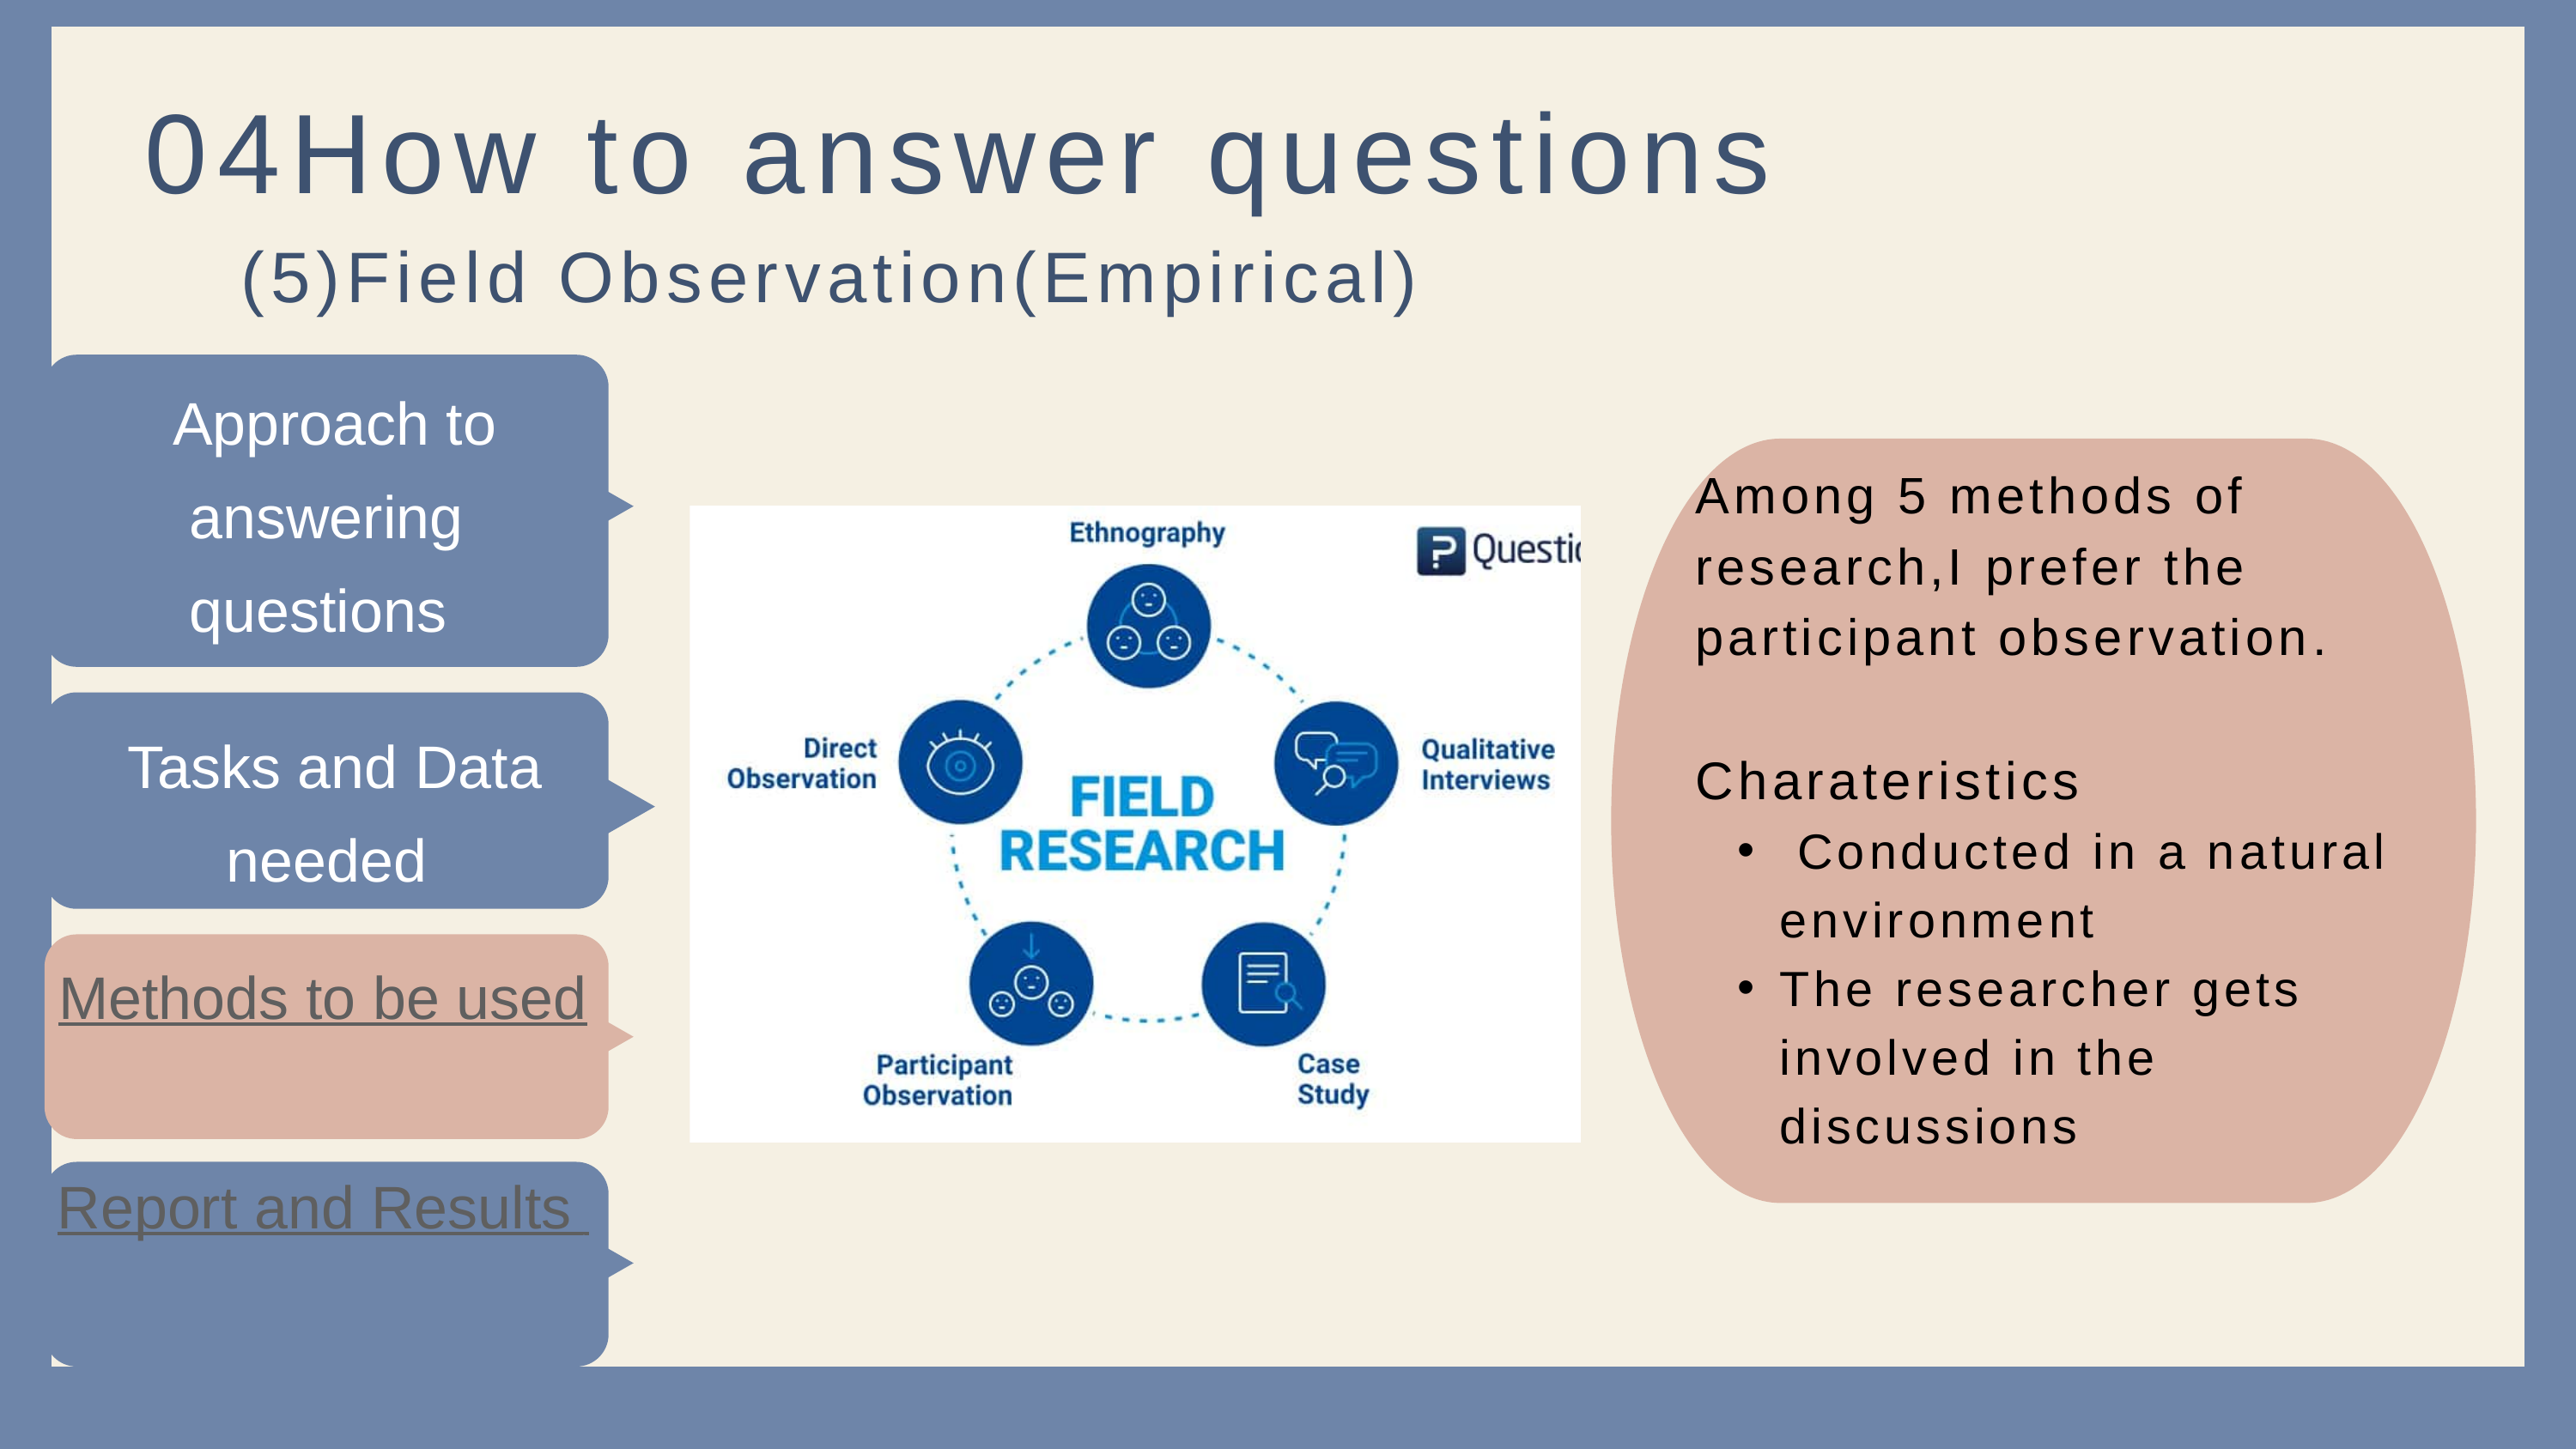

04How to answer questions
(5)Field Observation(Empirical)

 Approach to answering questions

Among 5 methods of research,I prefer the participant observation.

Charateristics
 Conducted in a natural environment
The researcher gets involved in the discussions

 Tasks and Data needed

Methods to be used

Report and Results